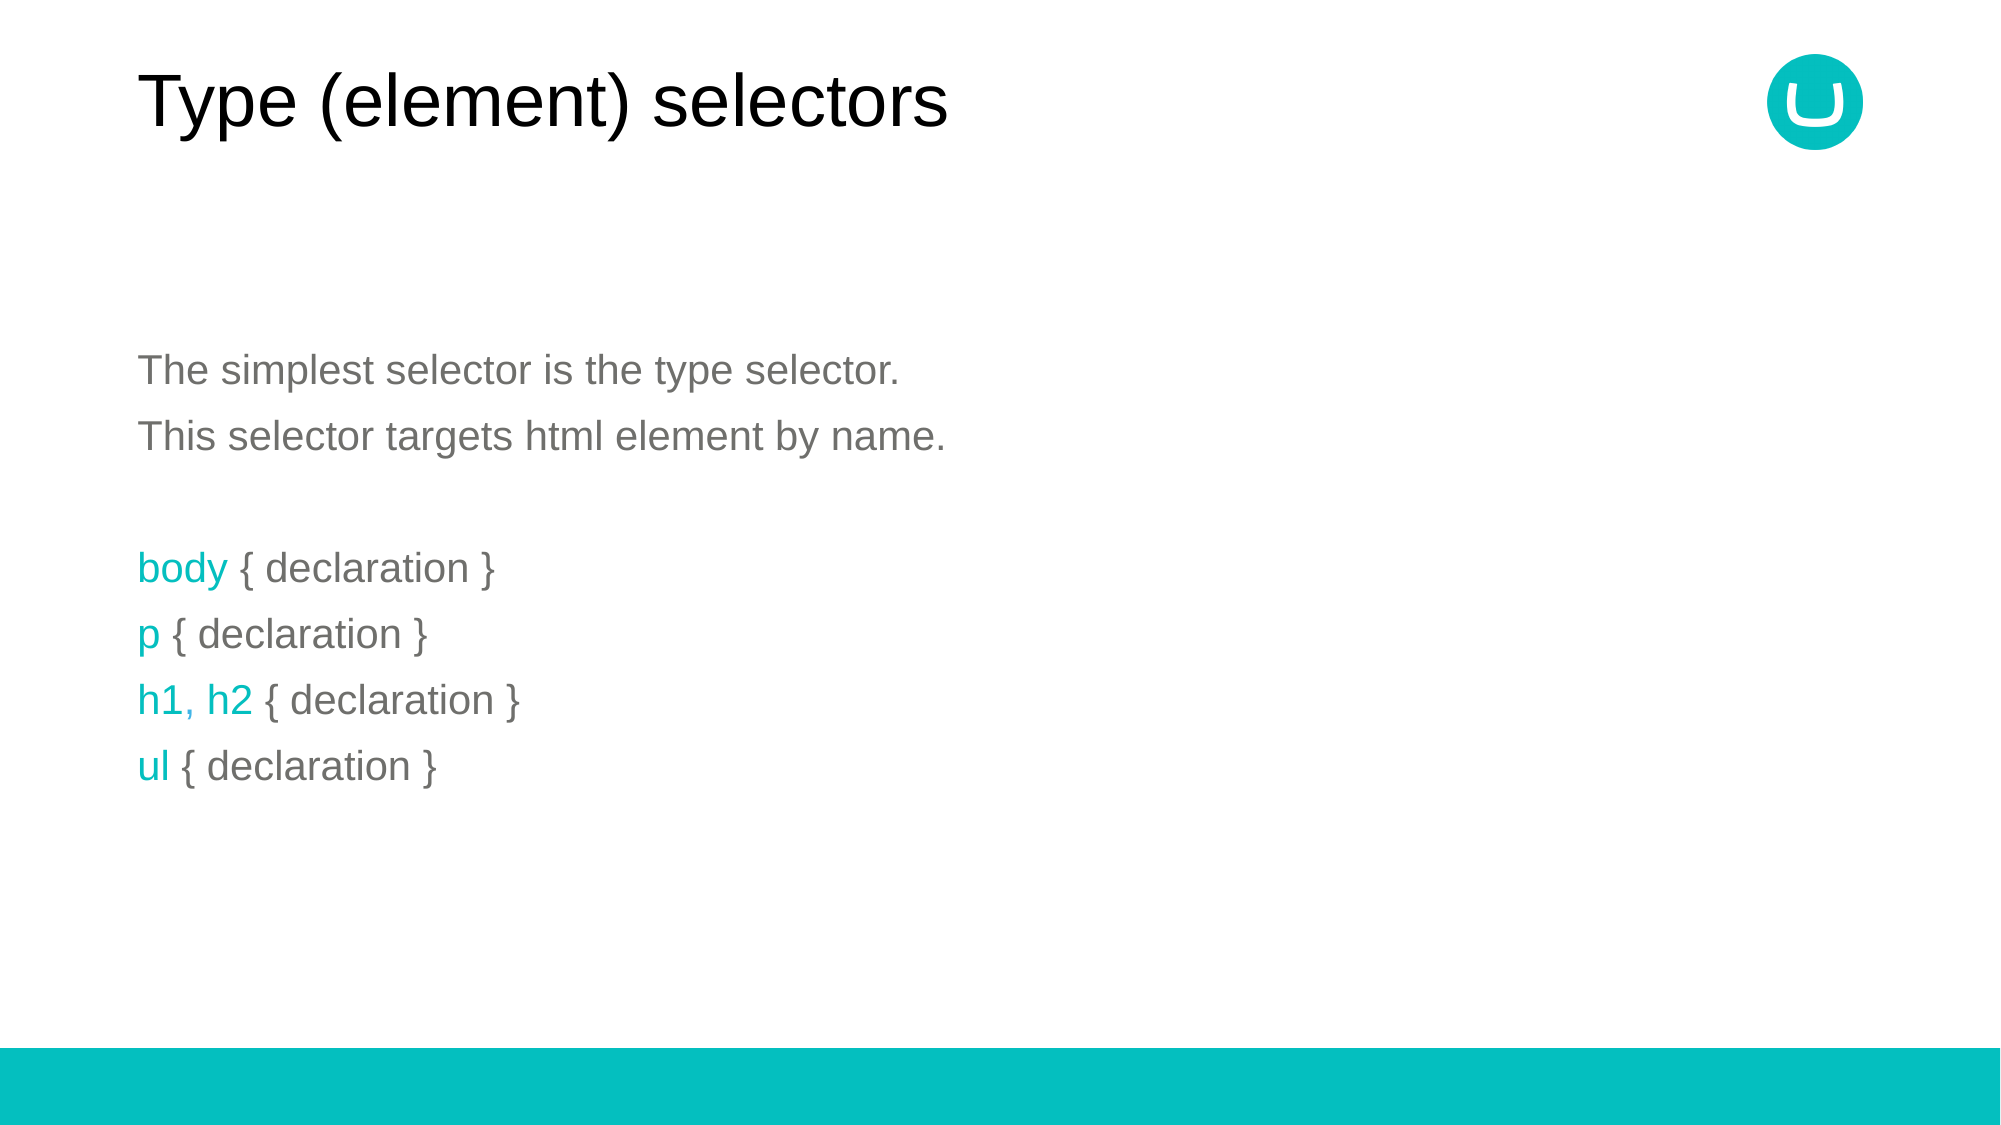

# Type (element) selectors
The simplest selector is the type selector.
This selector targets html element by name.

body { declaration }
p { declaration }
h1, h2 { declaration }
ul { declaration }